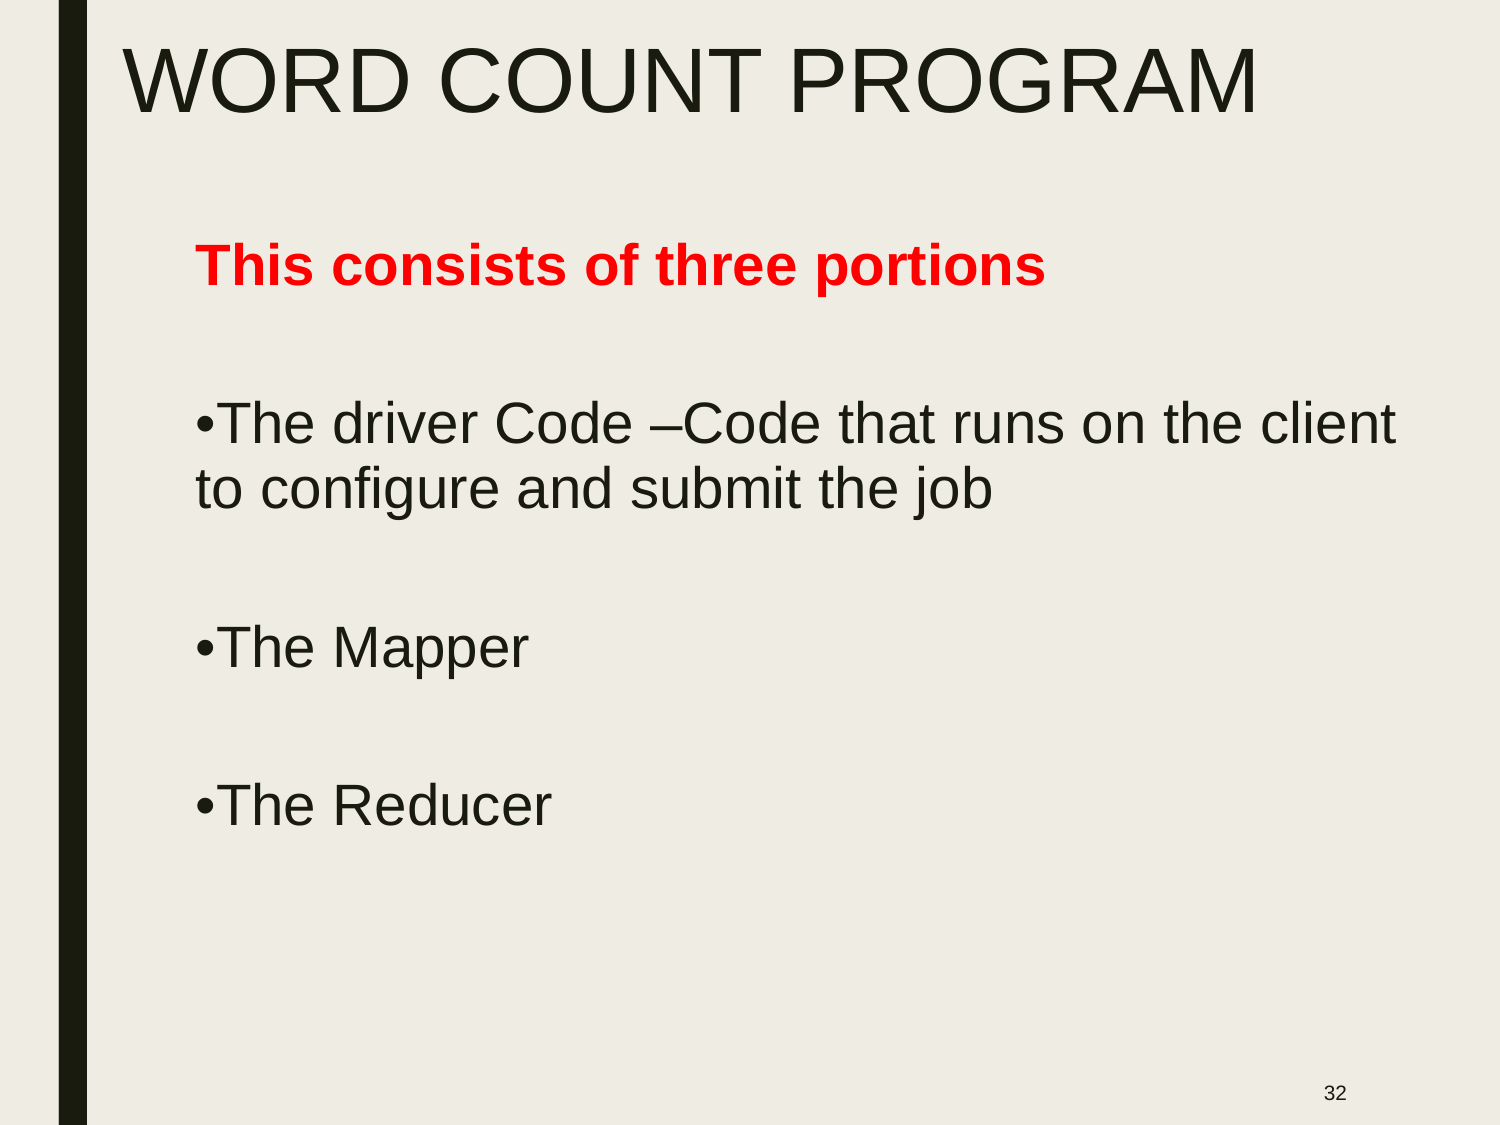

# WORD COUNT PROGRAM
This consists of three portions

•The driver Code –Code that runs on the client to configure and submit the job

•The Mapper

•The Reducer

32